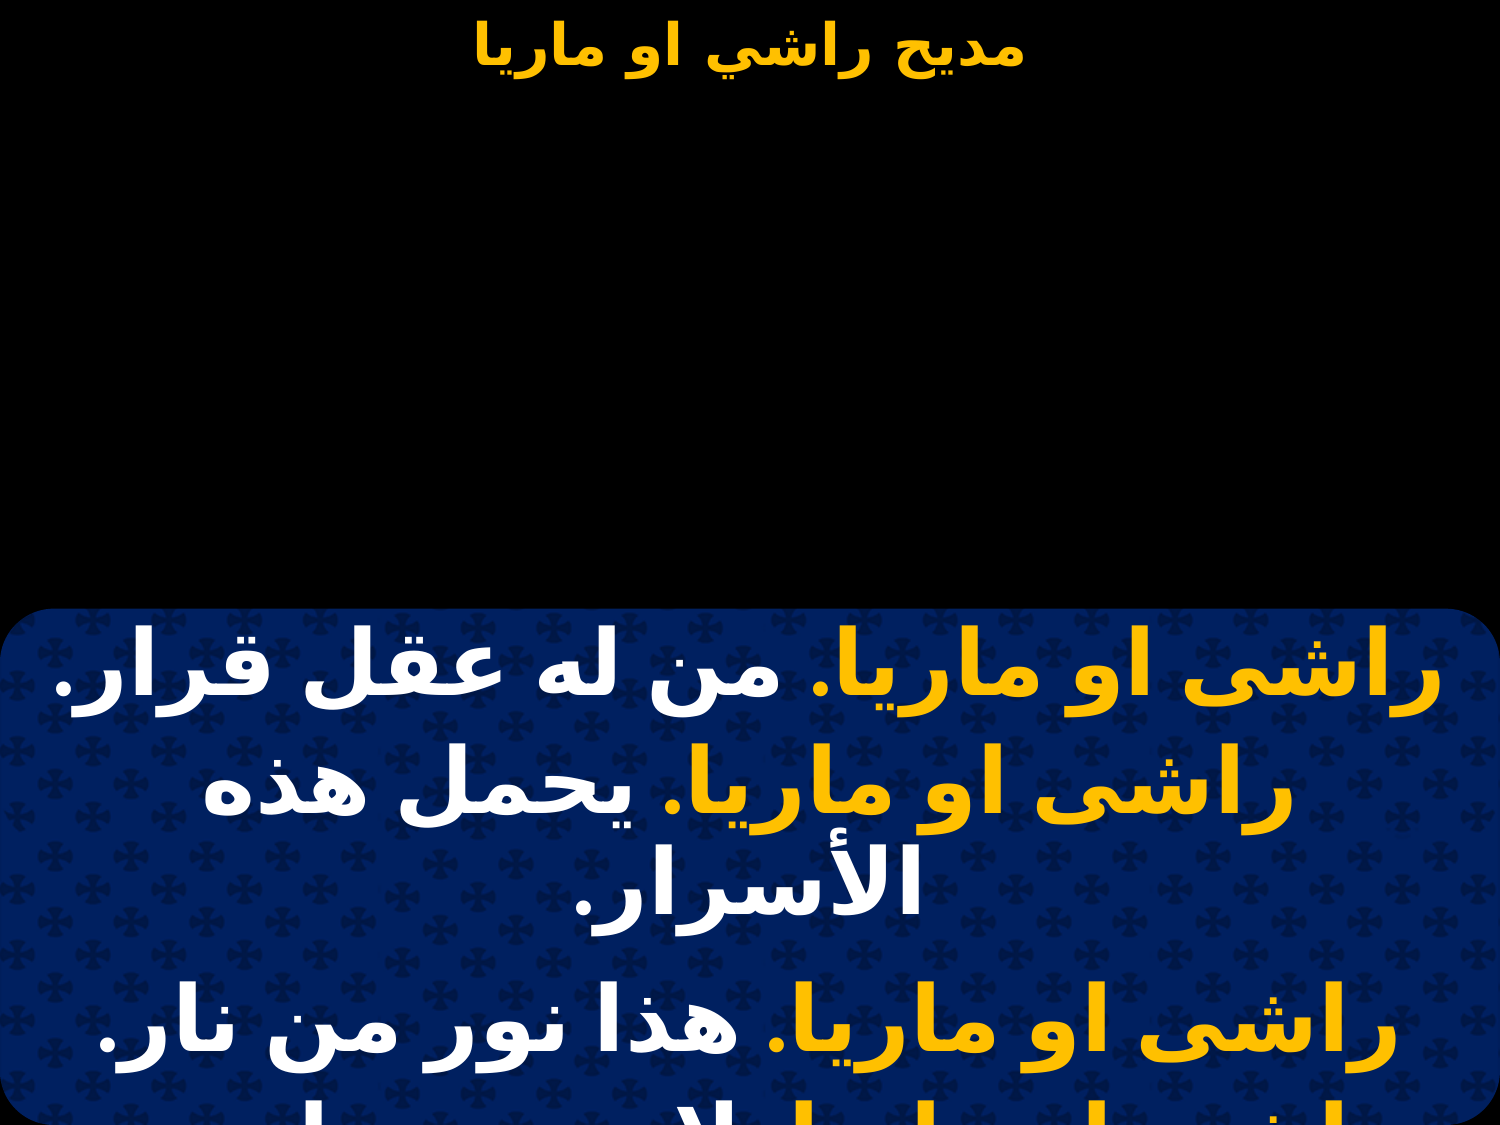

#
| راشى او ماريا. من له عقل قرار. |
| --- |
| راشى او ماريا. يحمل هذه الأسرار. |
|  |
| راشى او ماريا. هذا نور من نار. |
| راشى او ماريا. لا يحويه ظنون. |